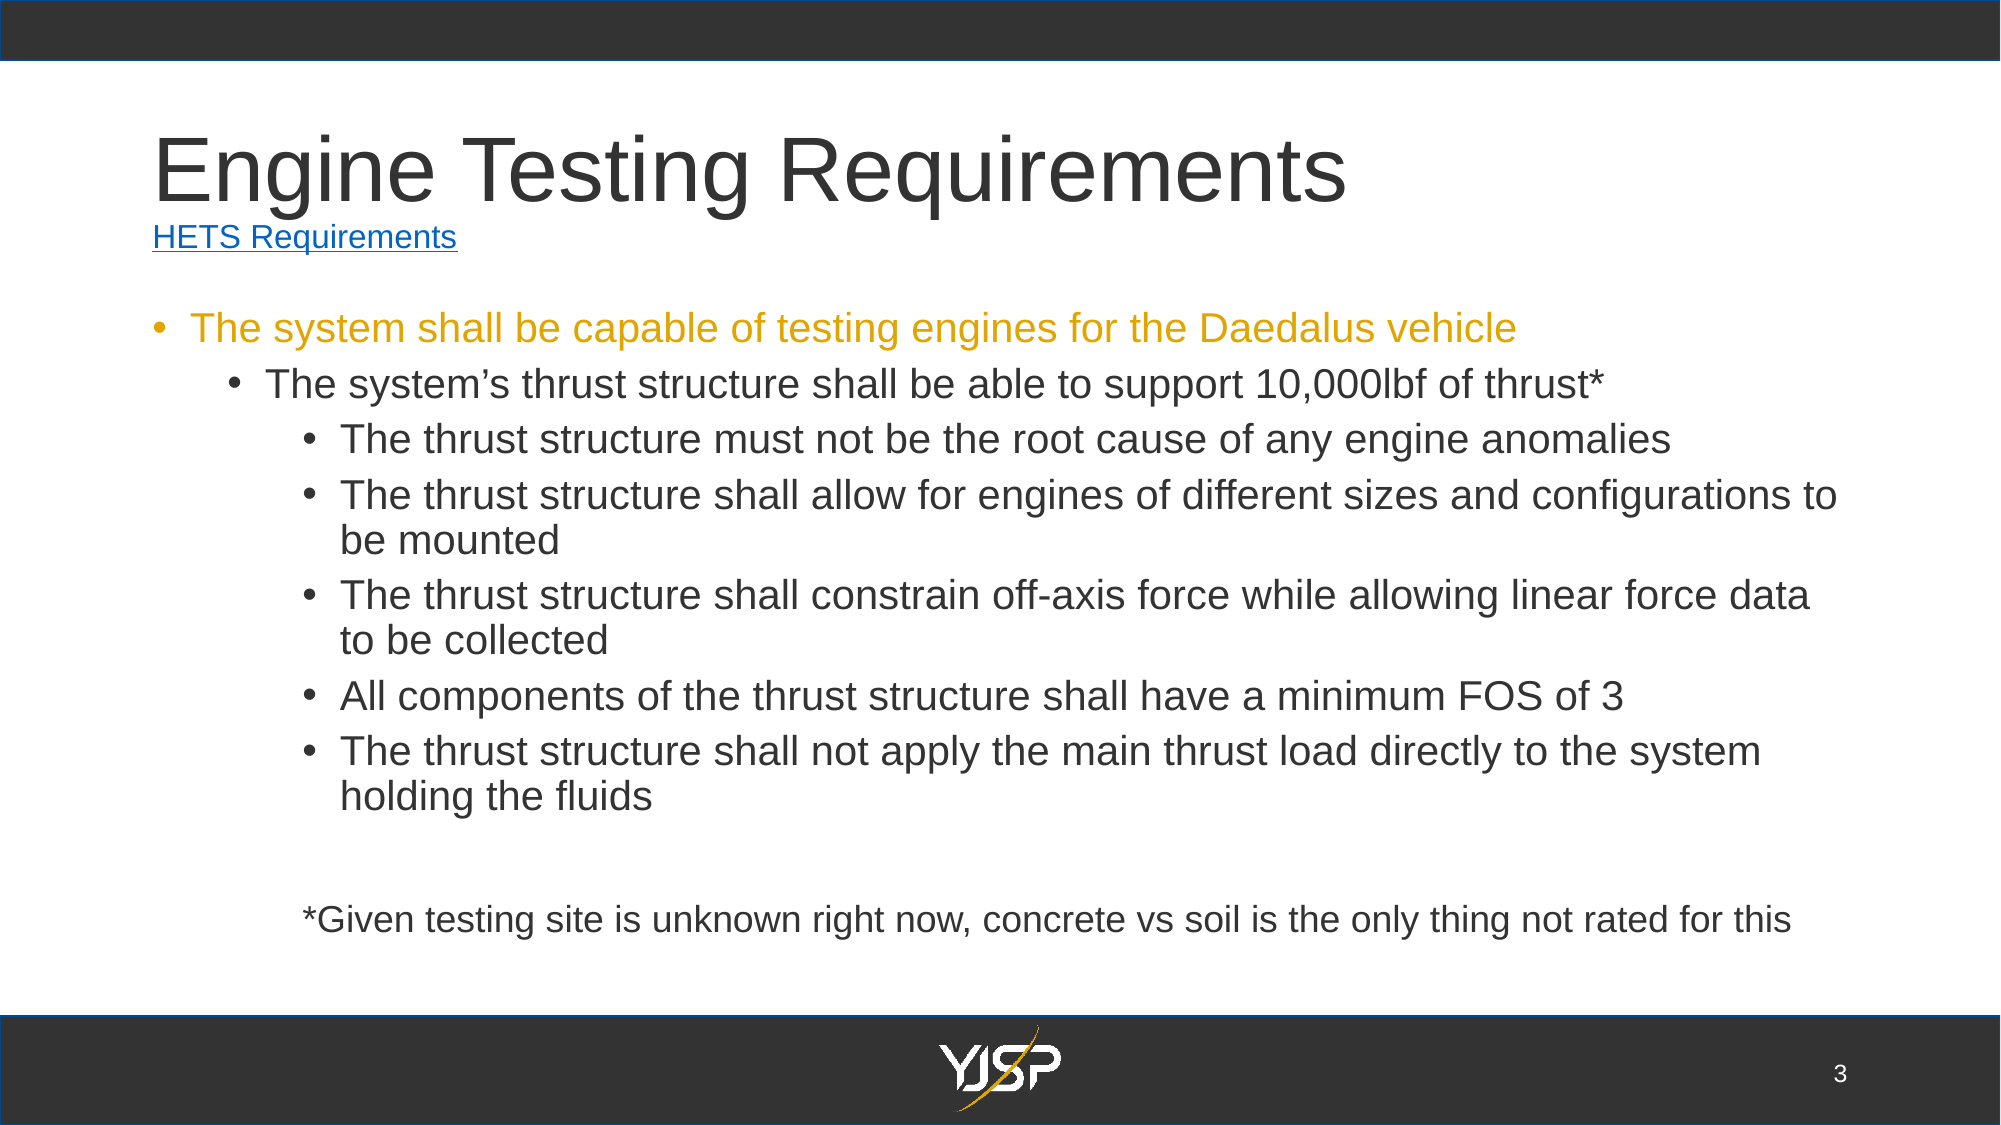

Engine Testing Requirements
HETS Requirements
The system shall be capable of testing engines for the Daedalus vehicle
The system’s thrust structure shall be able to support 10,000lbf of thrust*
The thrust structure must not be the root cause of any engine anomalies
The thrust structure shall allow for engines of different sizes and configurations to be mounted
The thrust structure shall constrain off-axis force while allowing linear force data to be collected
All components of the thrust structure shall have a minimum FOS of 3
The thrust structure shall not apply the main thrust load directly to the system holding the fluids

*Given testing site is unknown right now, concrete vs soil is the only thing not rated for this

3